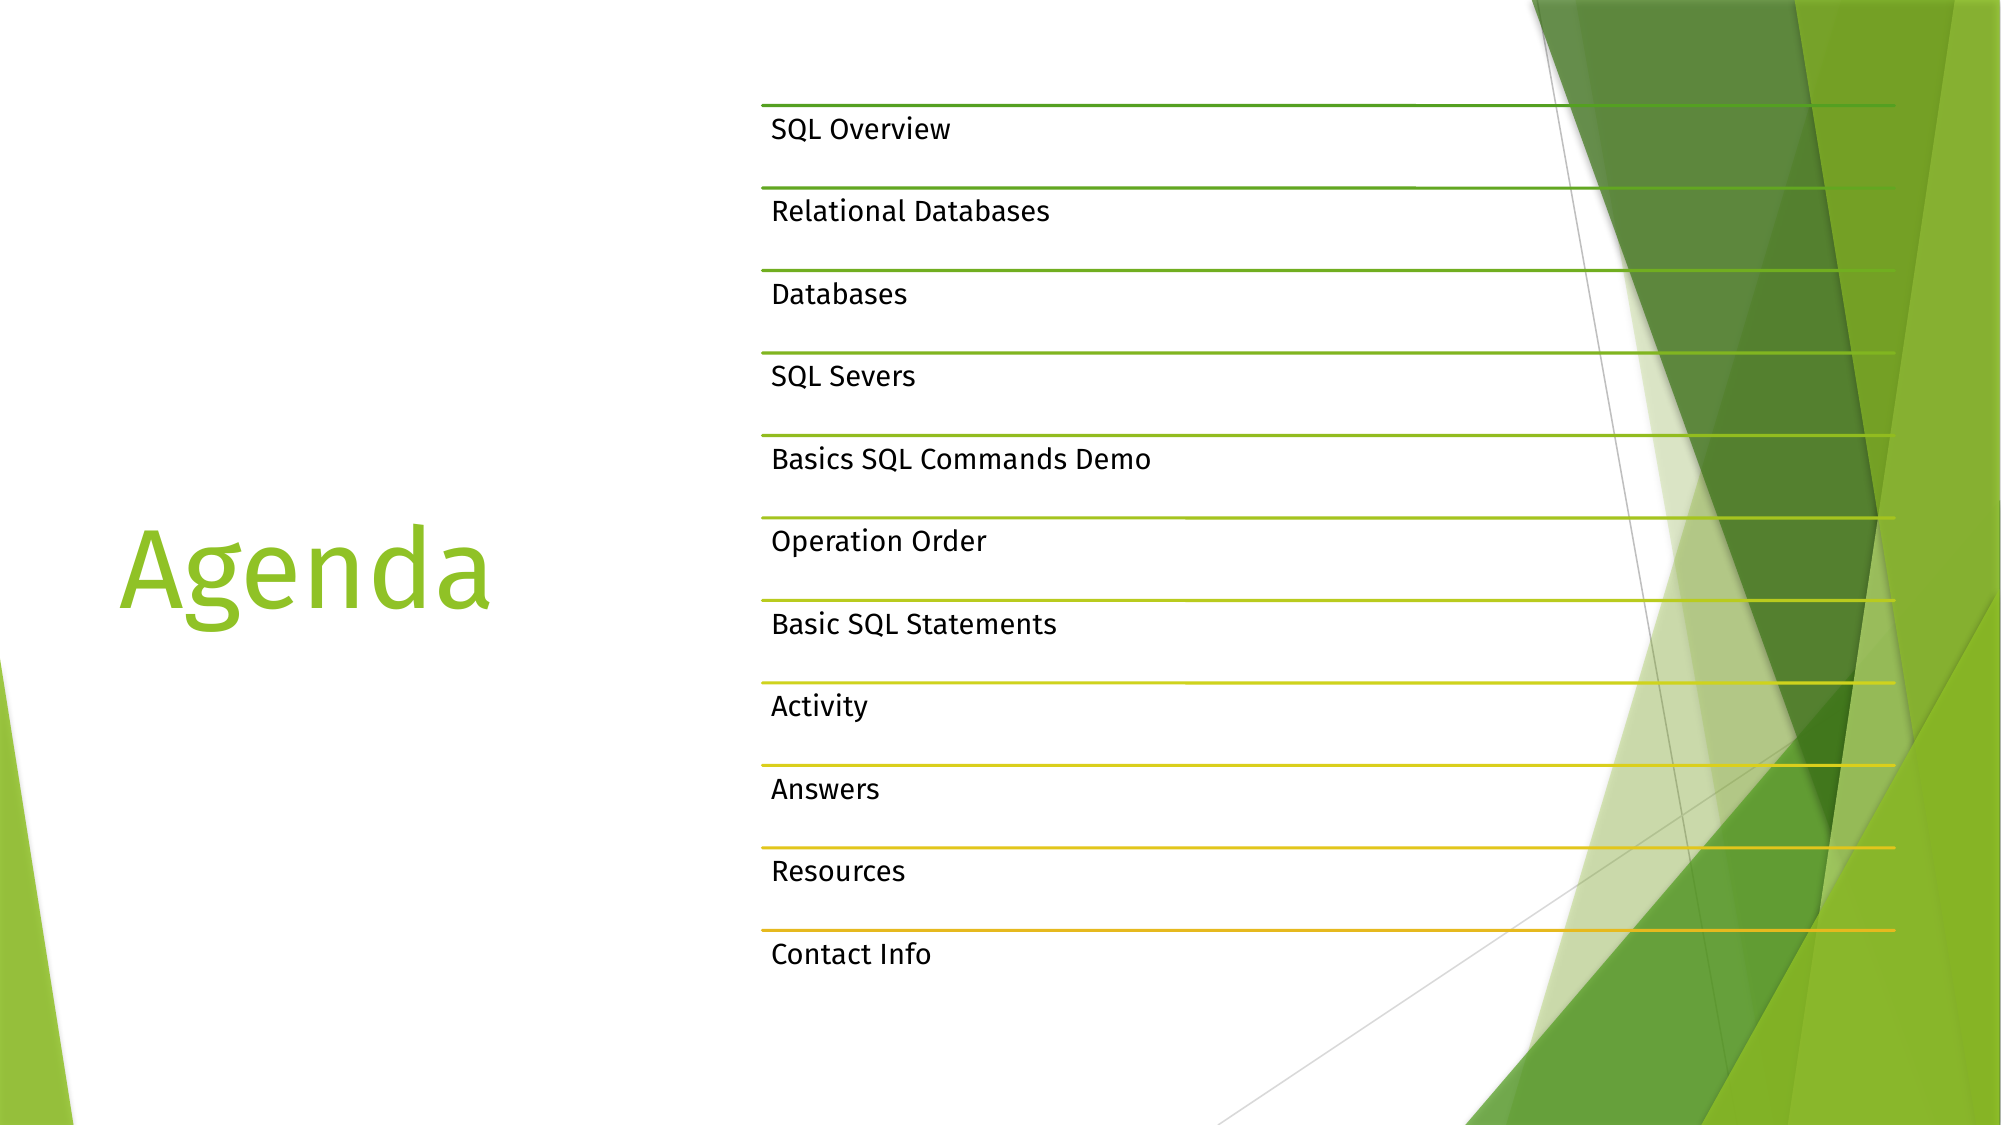

SQL Overview
Relational Databases
Databases
SQL Severs Syntax
Basics SQL Commands Demo
Operation Order
Basic SQL Statements
Activity
Answers
Resources
Contact Info
# Agenda